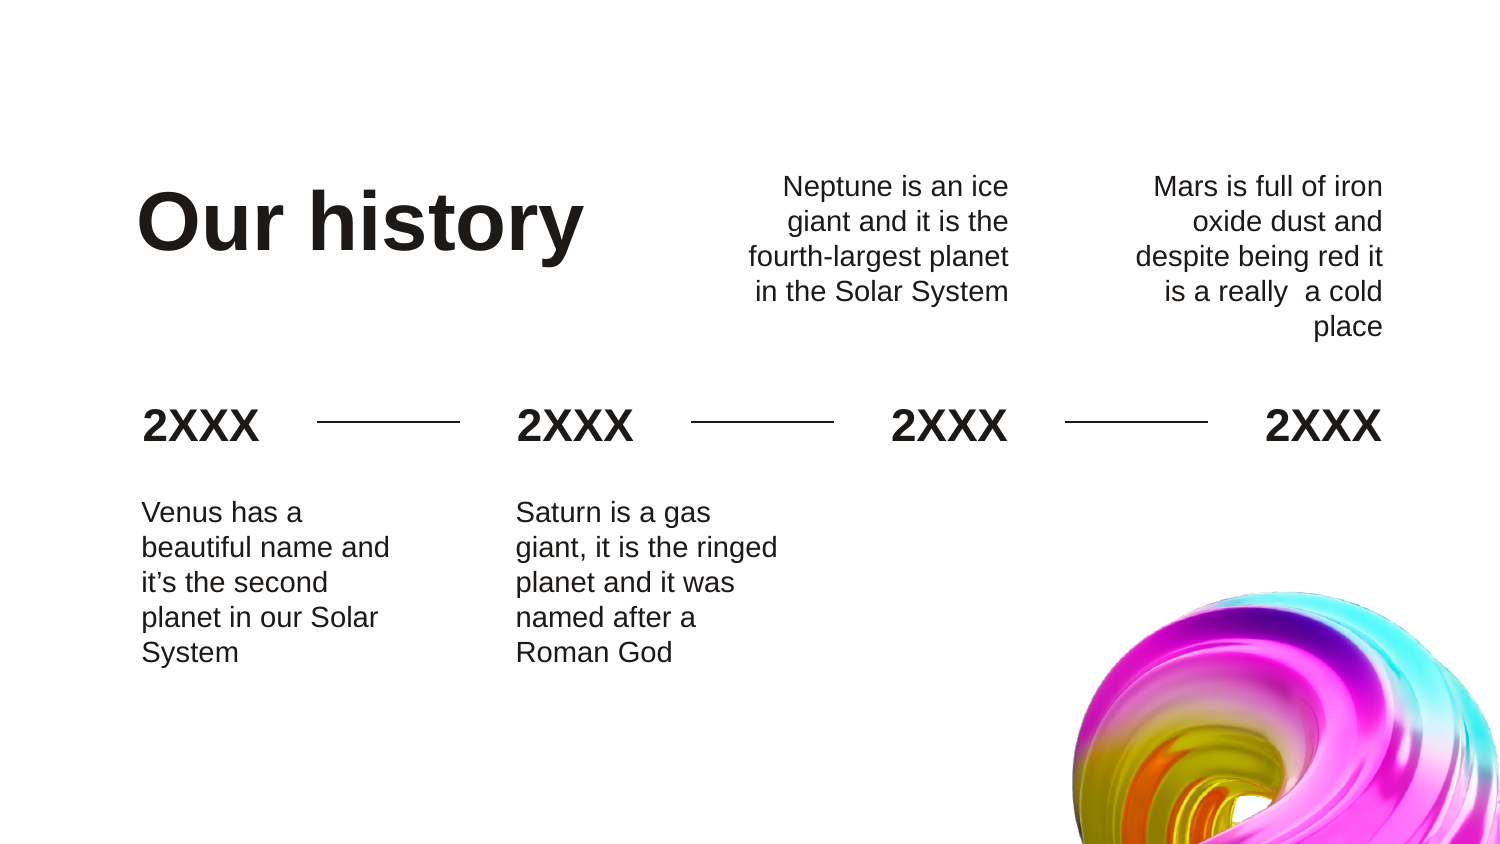

Neptune is an ice giant and it is the fourth-largest planet in the Solar System
# Our history
Mars is full of iron oxide dust and despite being red it is a really  a cold place
2XXX
2XXX
2XXX
2XXX
Venus has a beautiful name and it’s the second planet in our Solar System
Saturn is a gas giant, it is the ringed planet and it was named after a Roman God